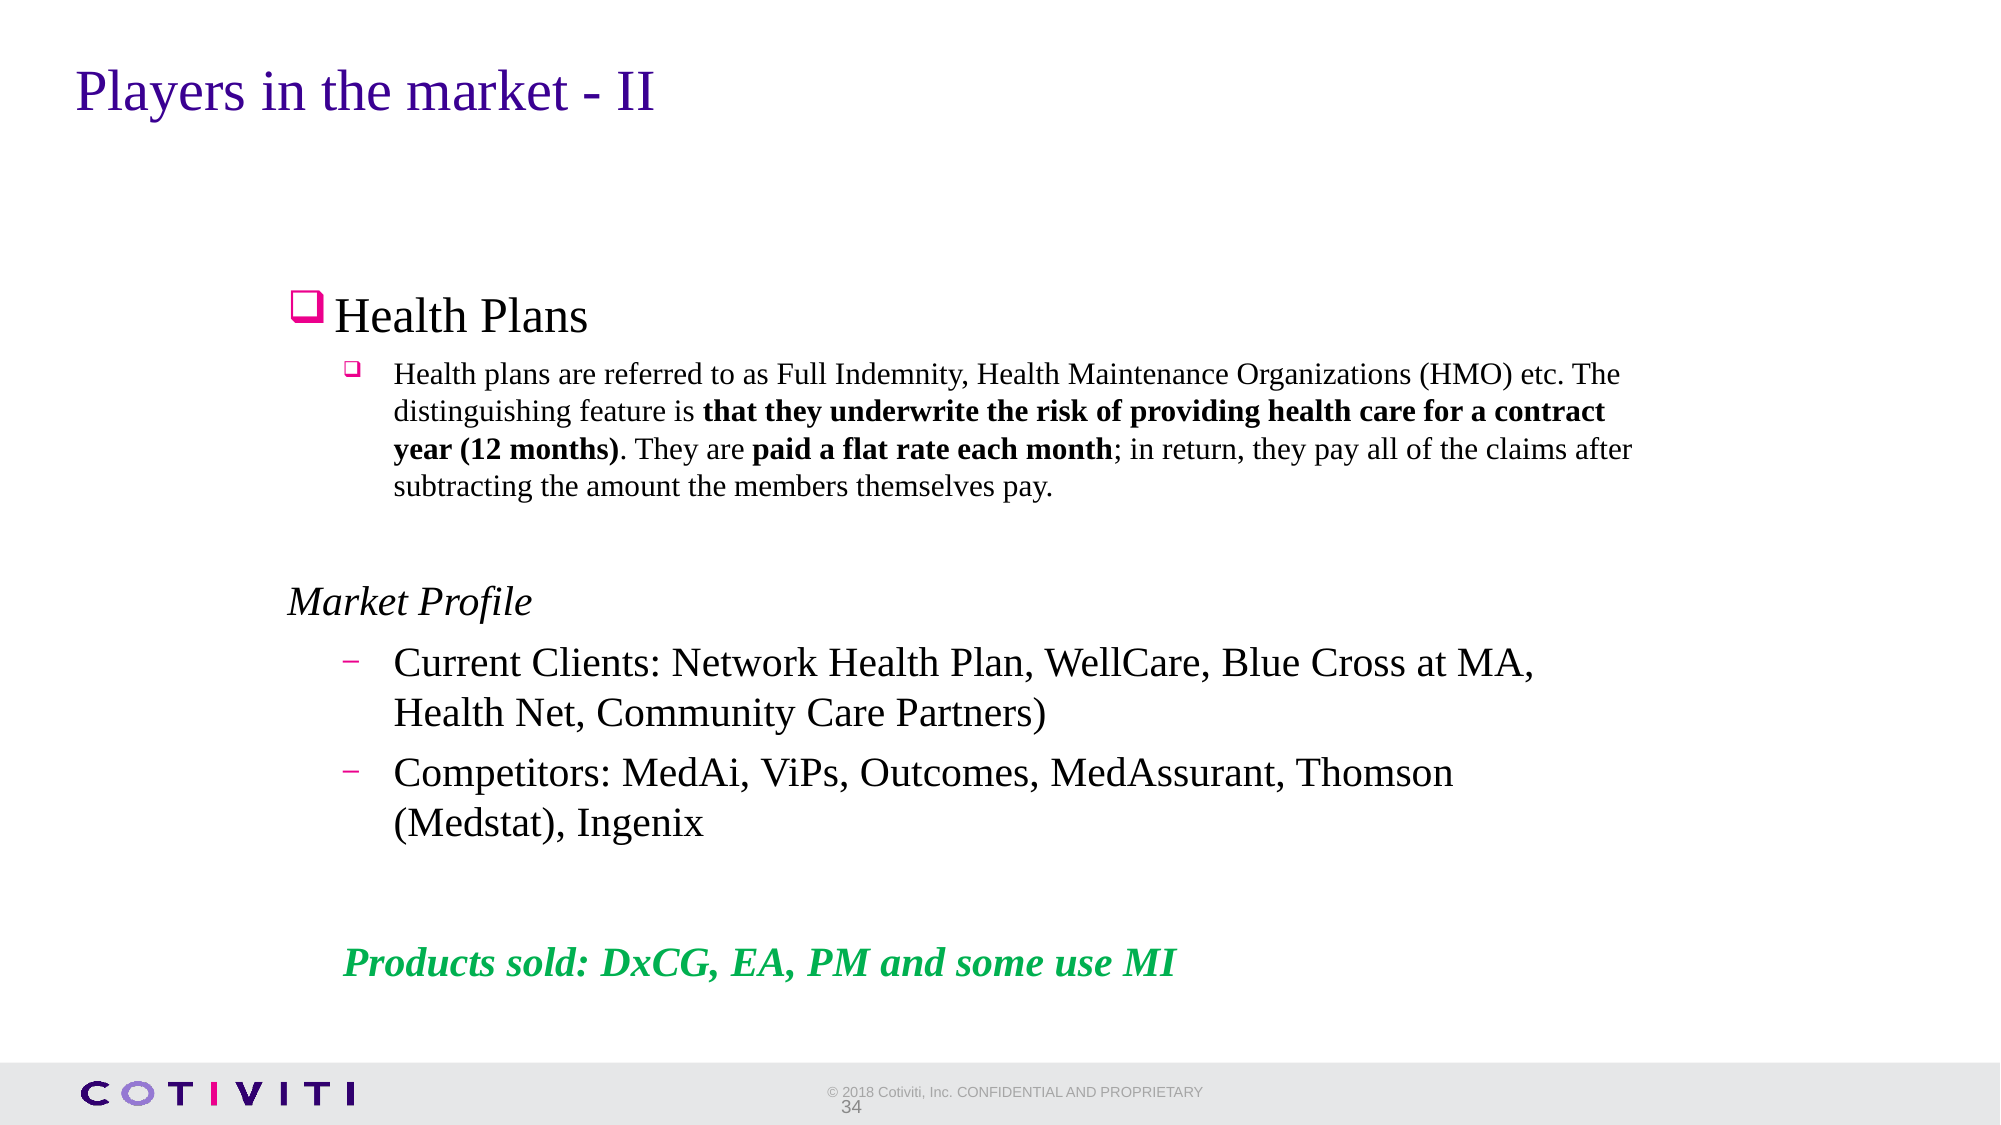

# Players in the market - II

Health Plans
Health plans are referred to as Full Indemnity, Health Maintenance Organizations (HMO) etc. The distinguishing feature is that they underwrite the risk of providing health care for a contract year (12 months). They are paid a flat rate each month; in return, they pay all of the claims after subtracting the amount the members themselves pay.

Market Profile
Current Clients: Network Health Plan, WellCare, Blue Cross at MA, Health Net, Community Care Partners)
Competitors: MedAi, ViPs, Outcomes, MedAssurant, Thomson (Medstat), Ingenix

Products sold: DxCG, EA, PM and some use MI

34